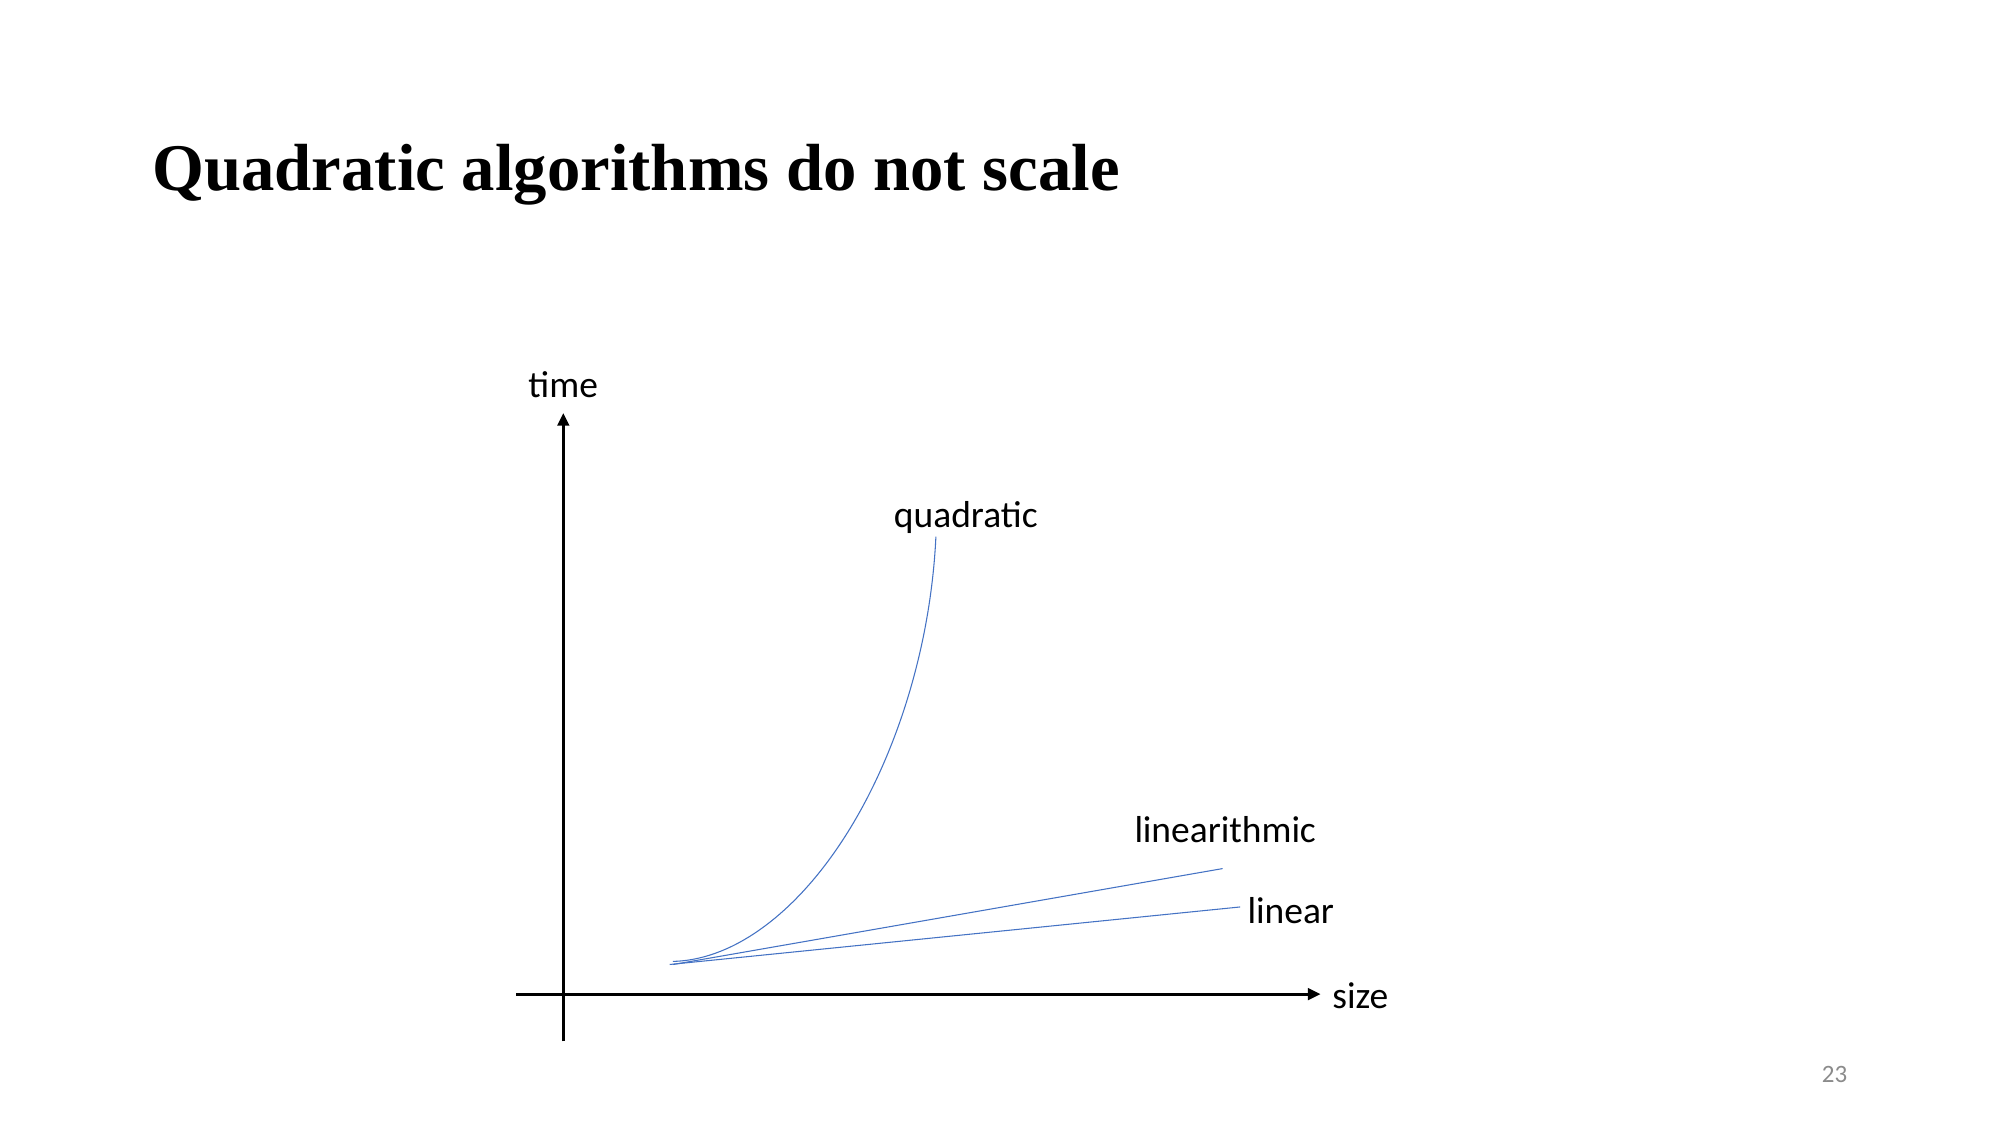

# Quadratic algorithms do not scale
time

quadratic
linearithmic
linear
size
23